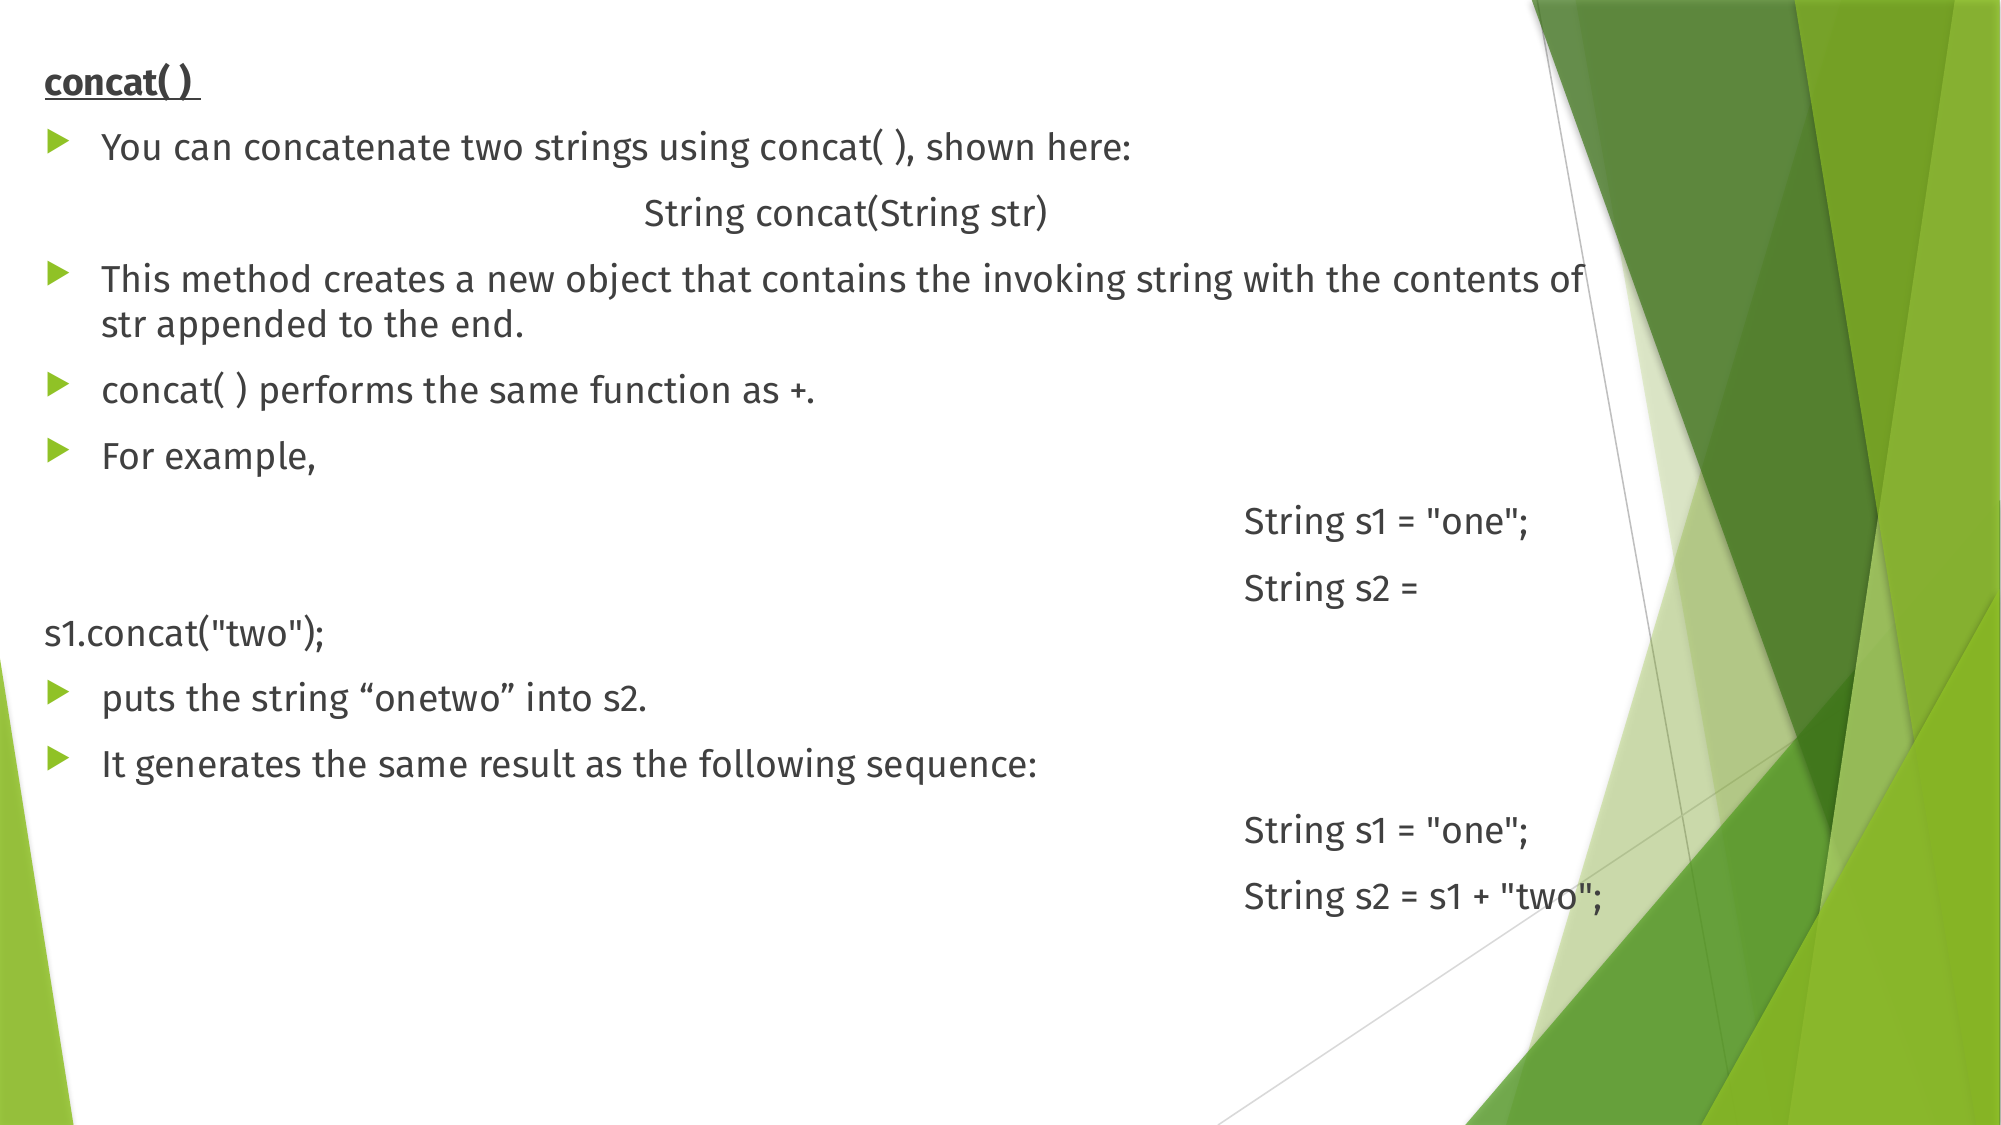

concat( )
You can concatenate two strings using concat( ), shown here:
				String concat(String str)
This method creates a new object that contains the invoking string with the contents of str appended to the end.
concat( ) performs the same function as +.
For example,
								String s1 = "one";
								String s2 = s1.concat("two");
puts the string “onetwo” into s2.
It generates the same result as the following sequence:
								String s1 = "one";
								String s2 = s1 + "two";